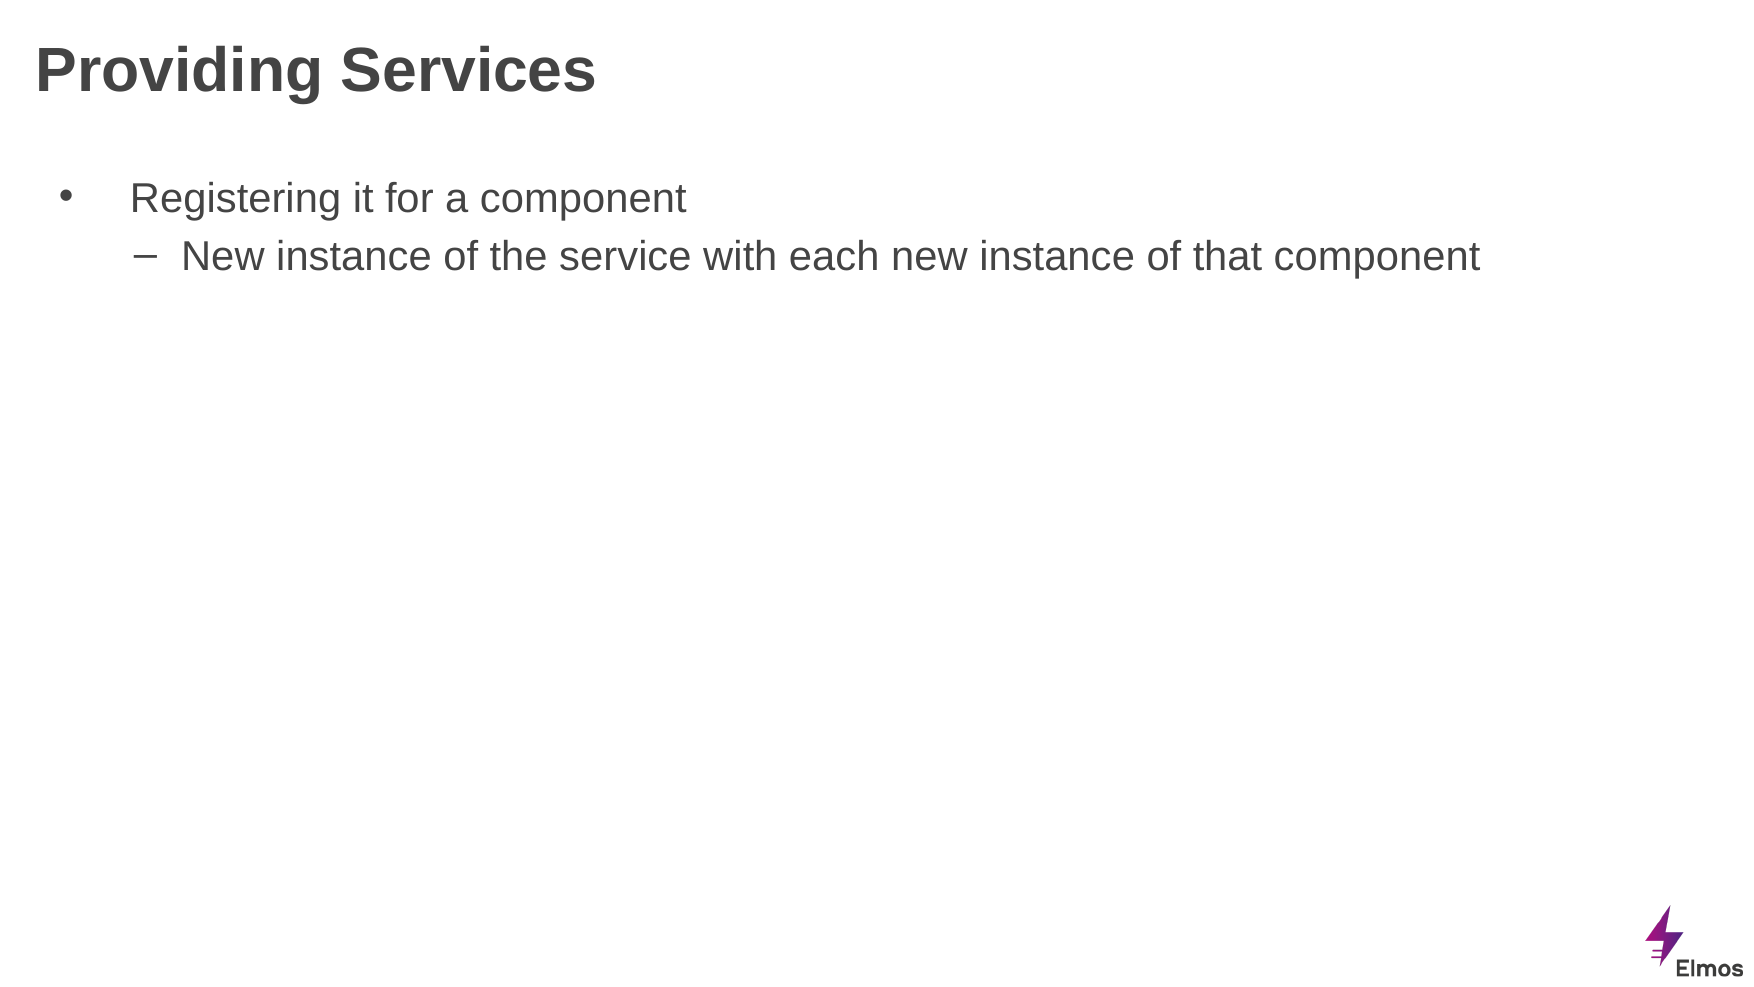

# Providing Services
Registering it for a component
New instance of the service with each new instance of that component